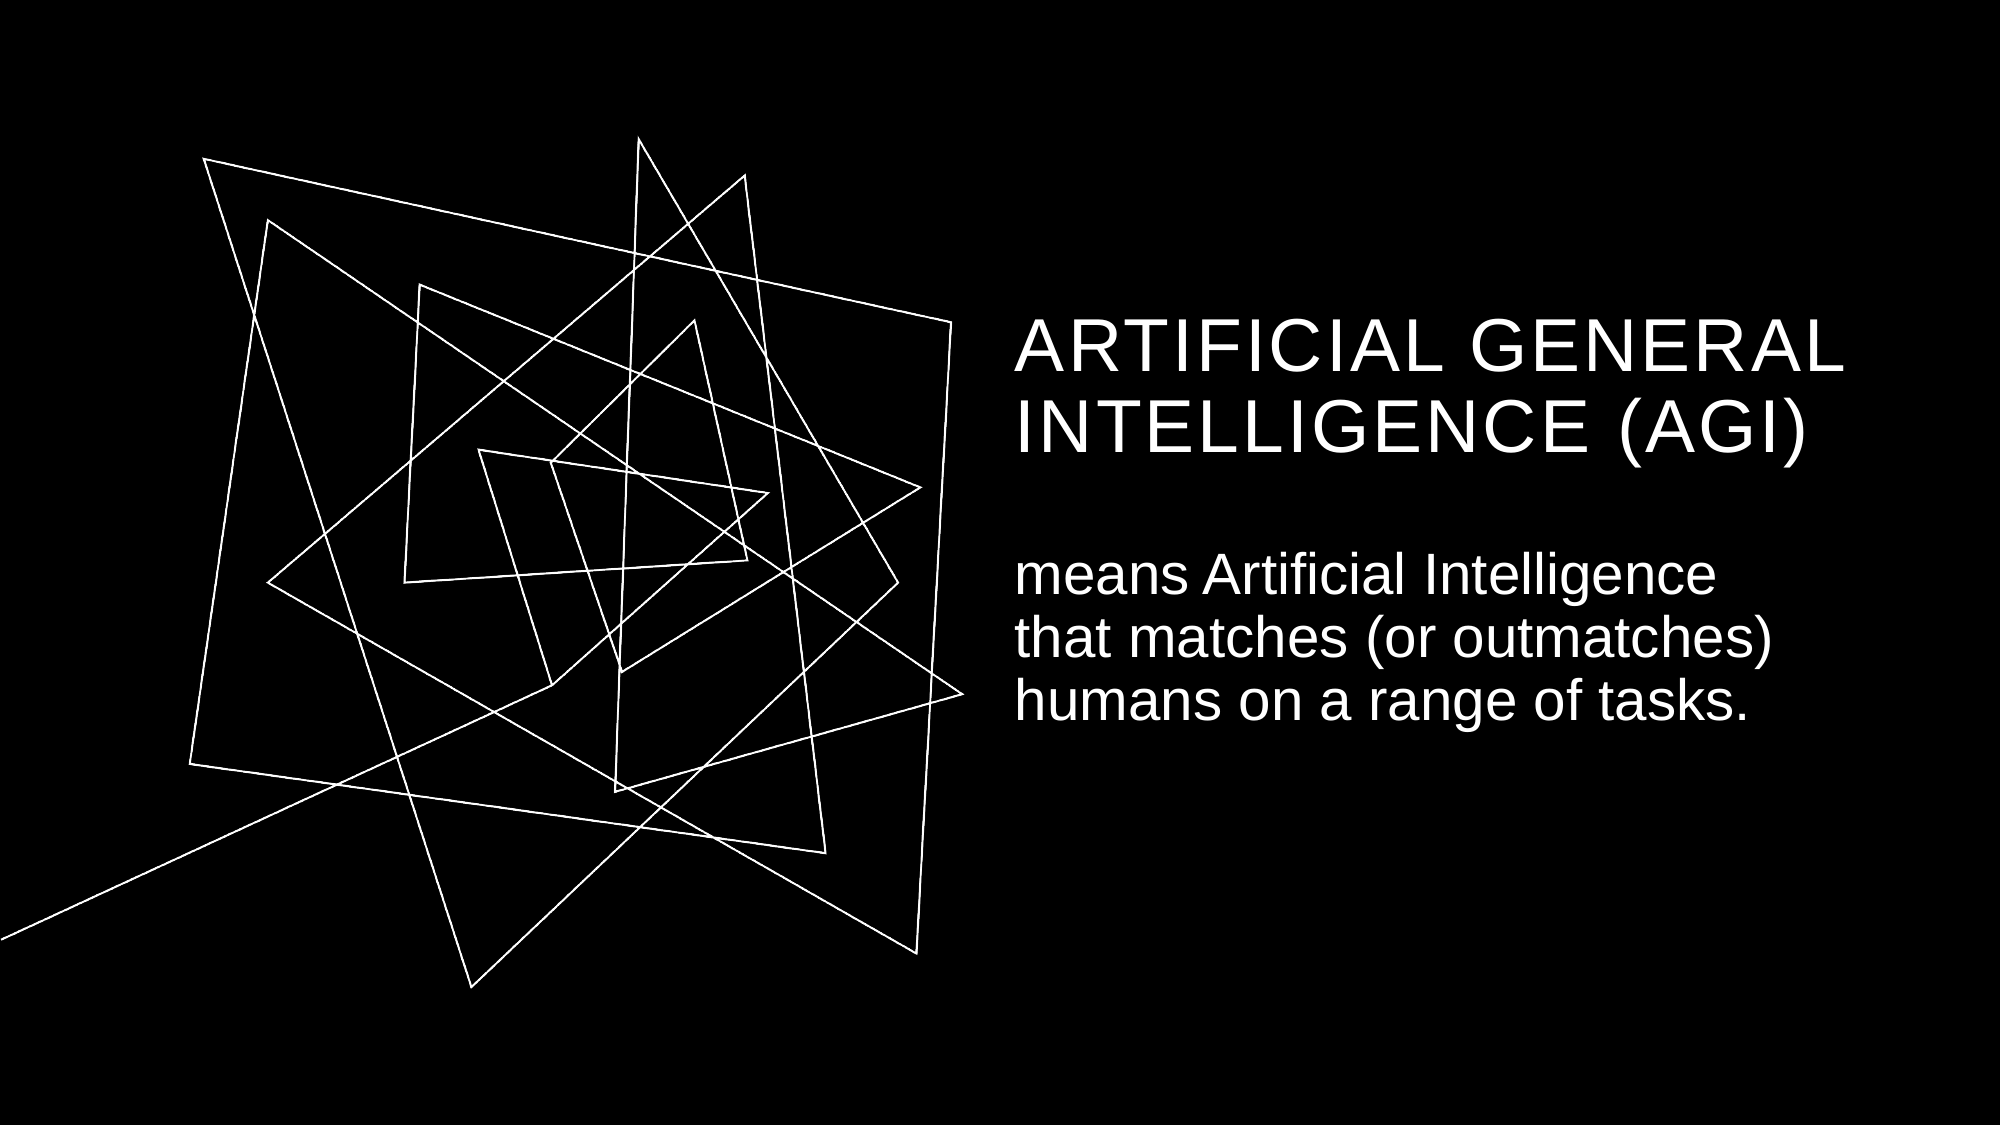

# Artificial General Intelligence (AGI)
means Artificial Intelligence that matches (or outmatches) humans on a range of tasks.